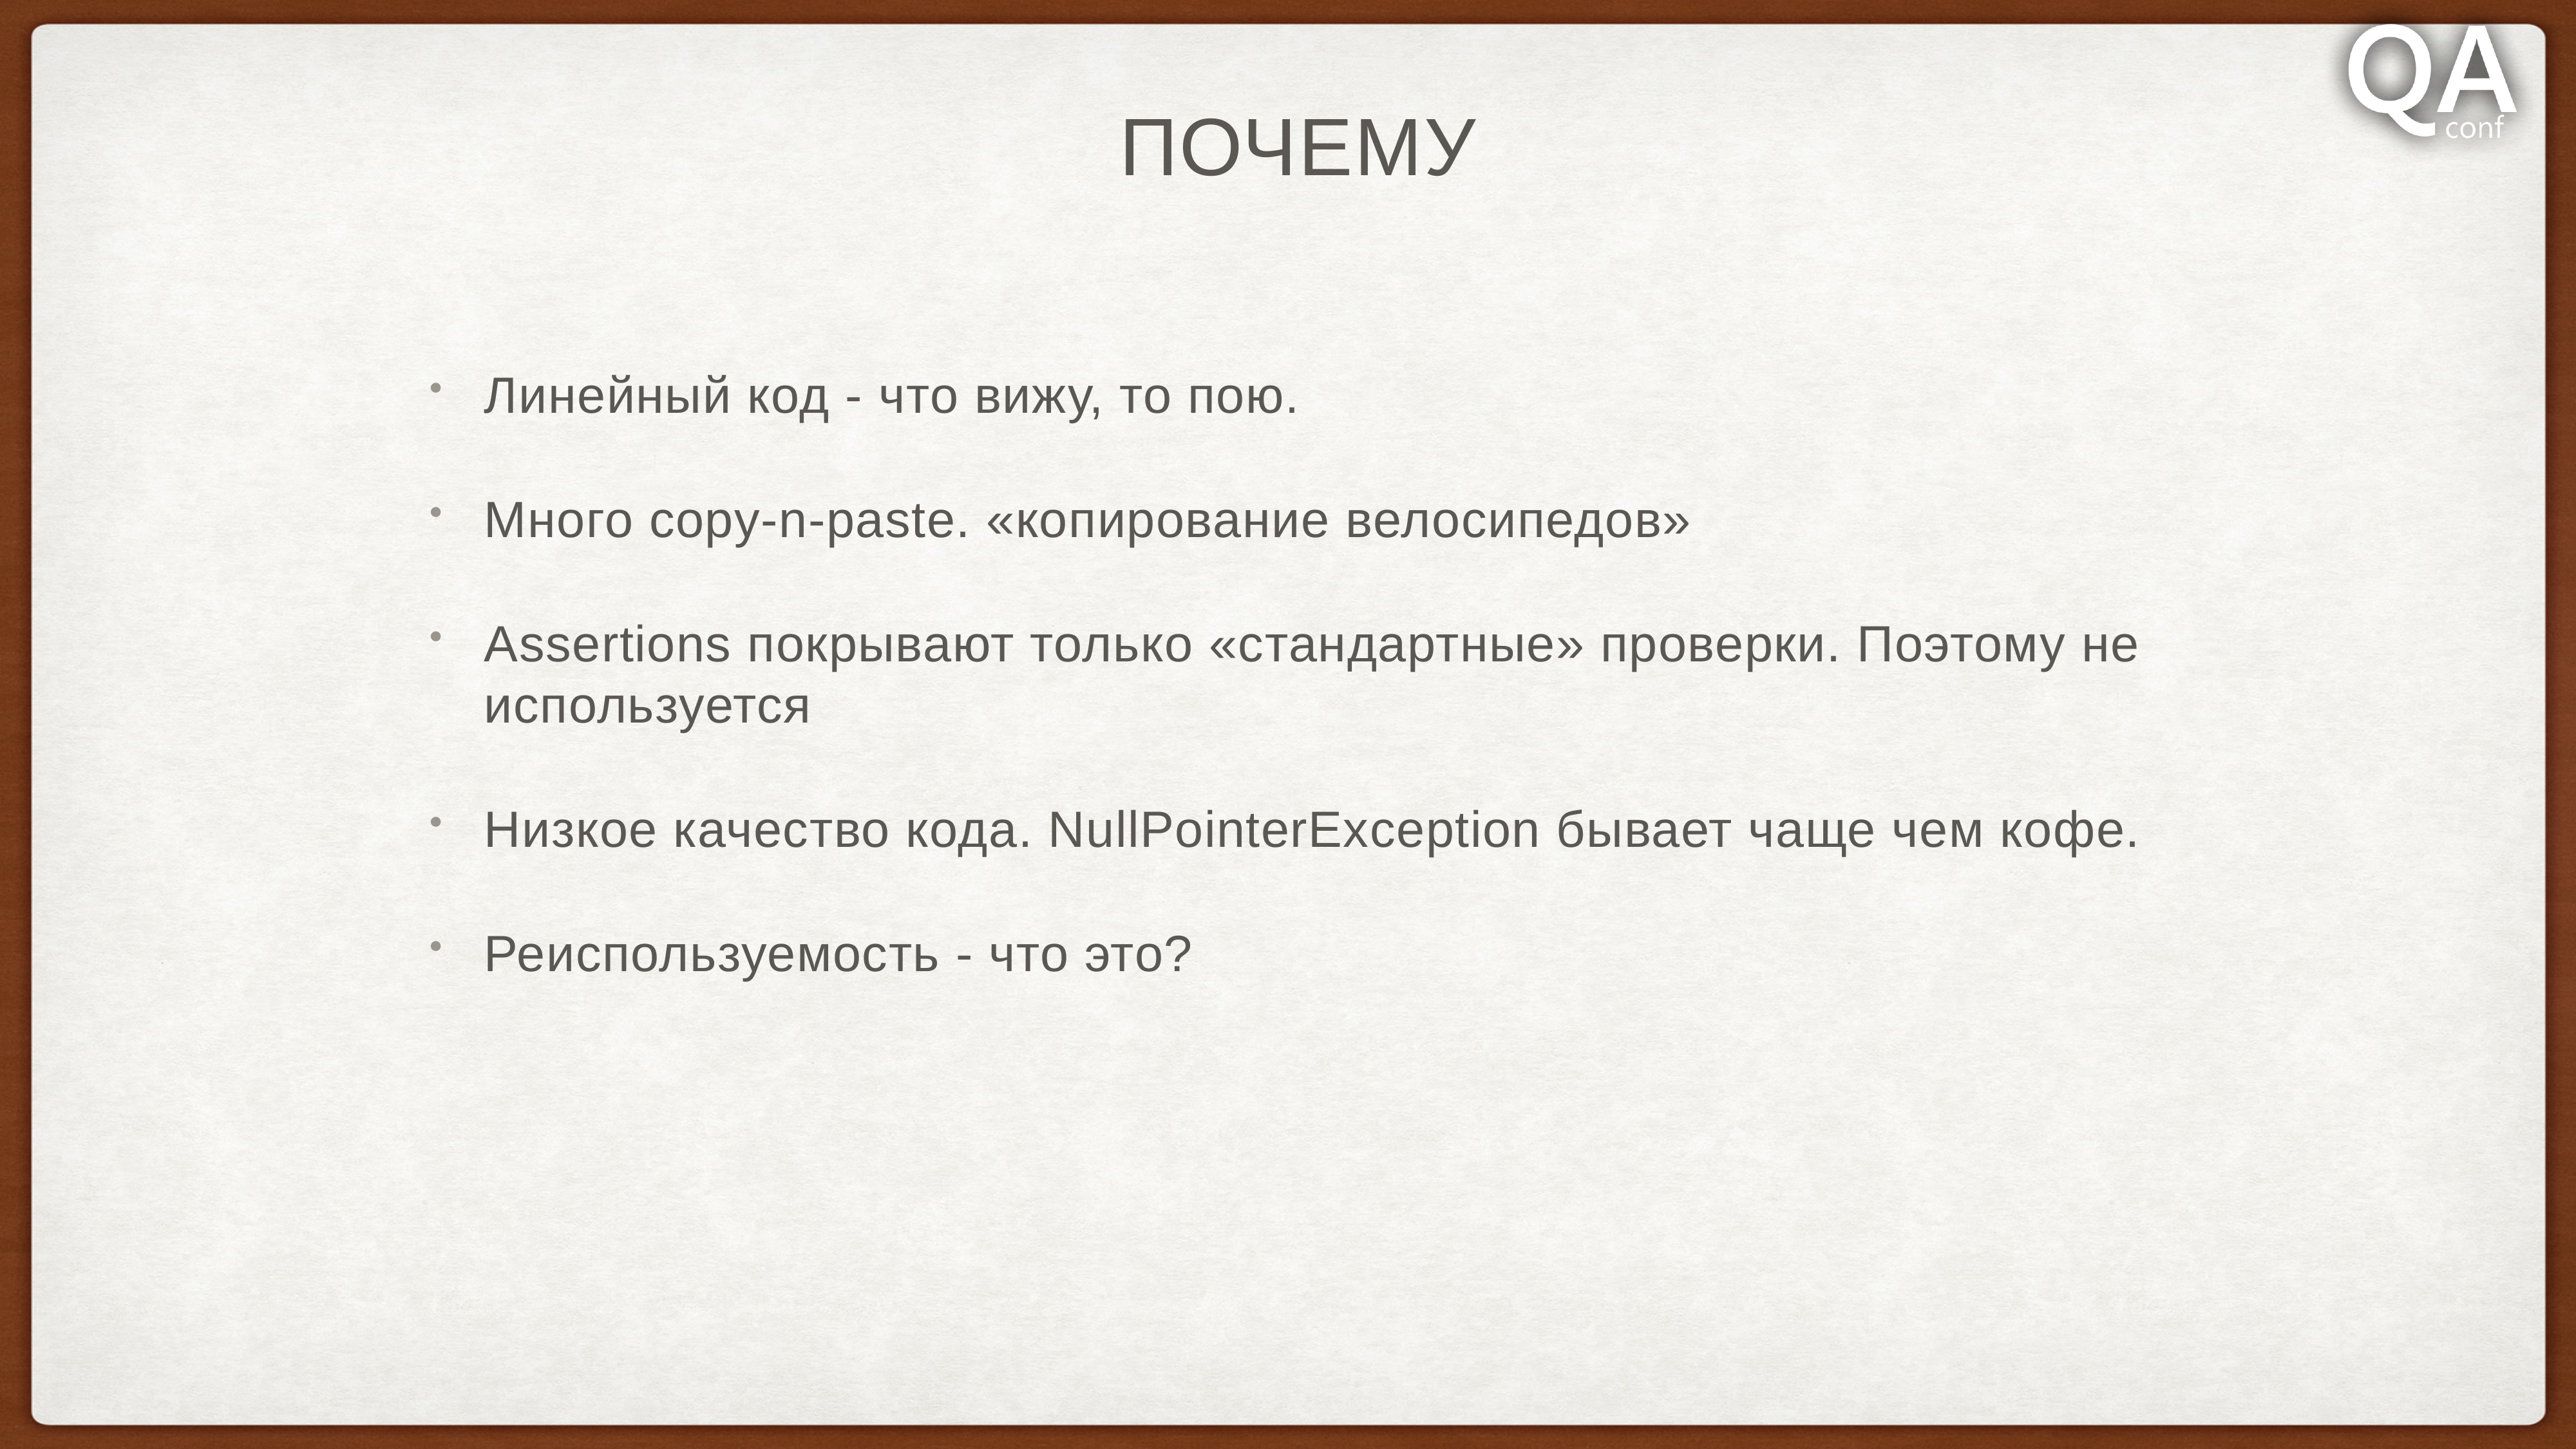

# Почему
Линейный код - что вижу, то пою.
Много copy-n-paste. «копирование велосипедов»
Assertions покрывают только «стандартные» проверки. Поэтому не используется
Низкое качество кода. NullPointerException бывает чаще чем кофе.
Реиспользуемость - что это?